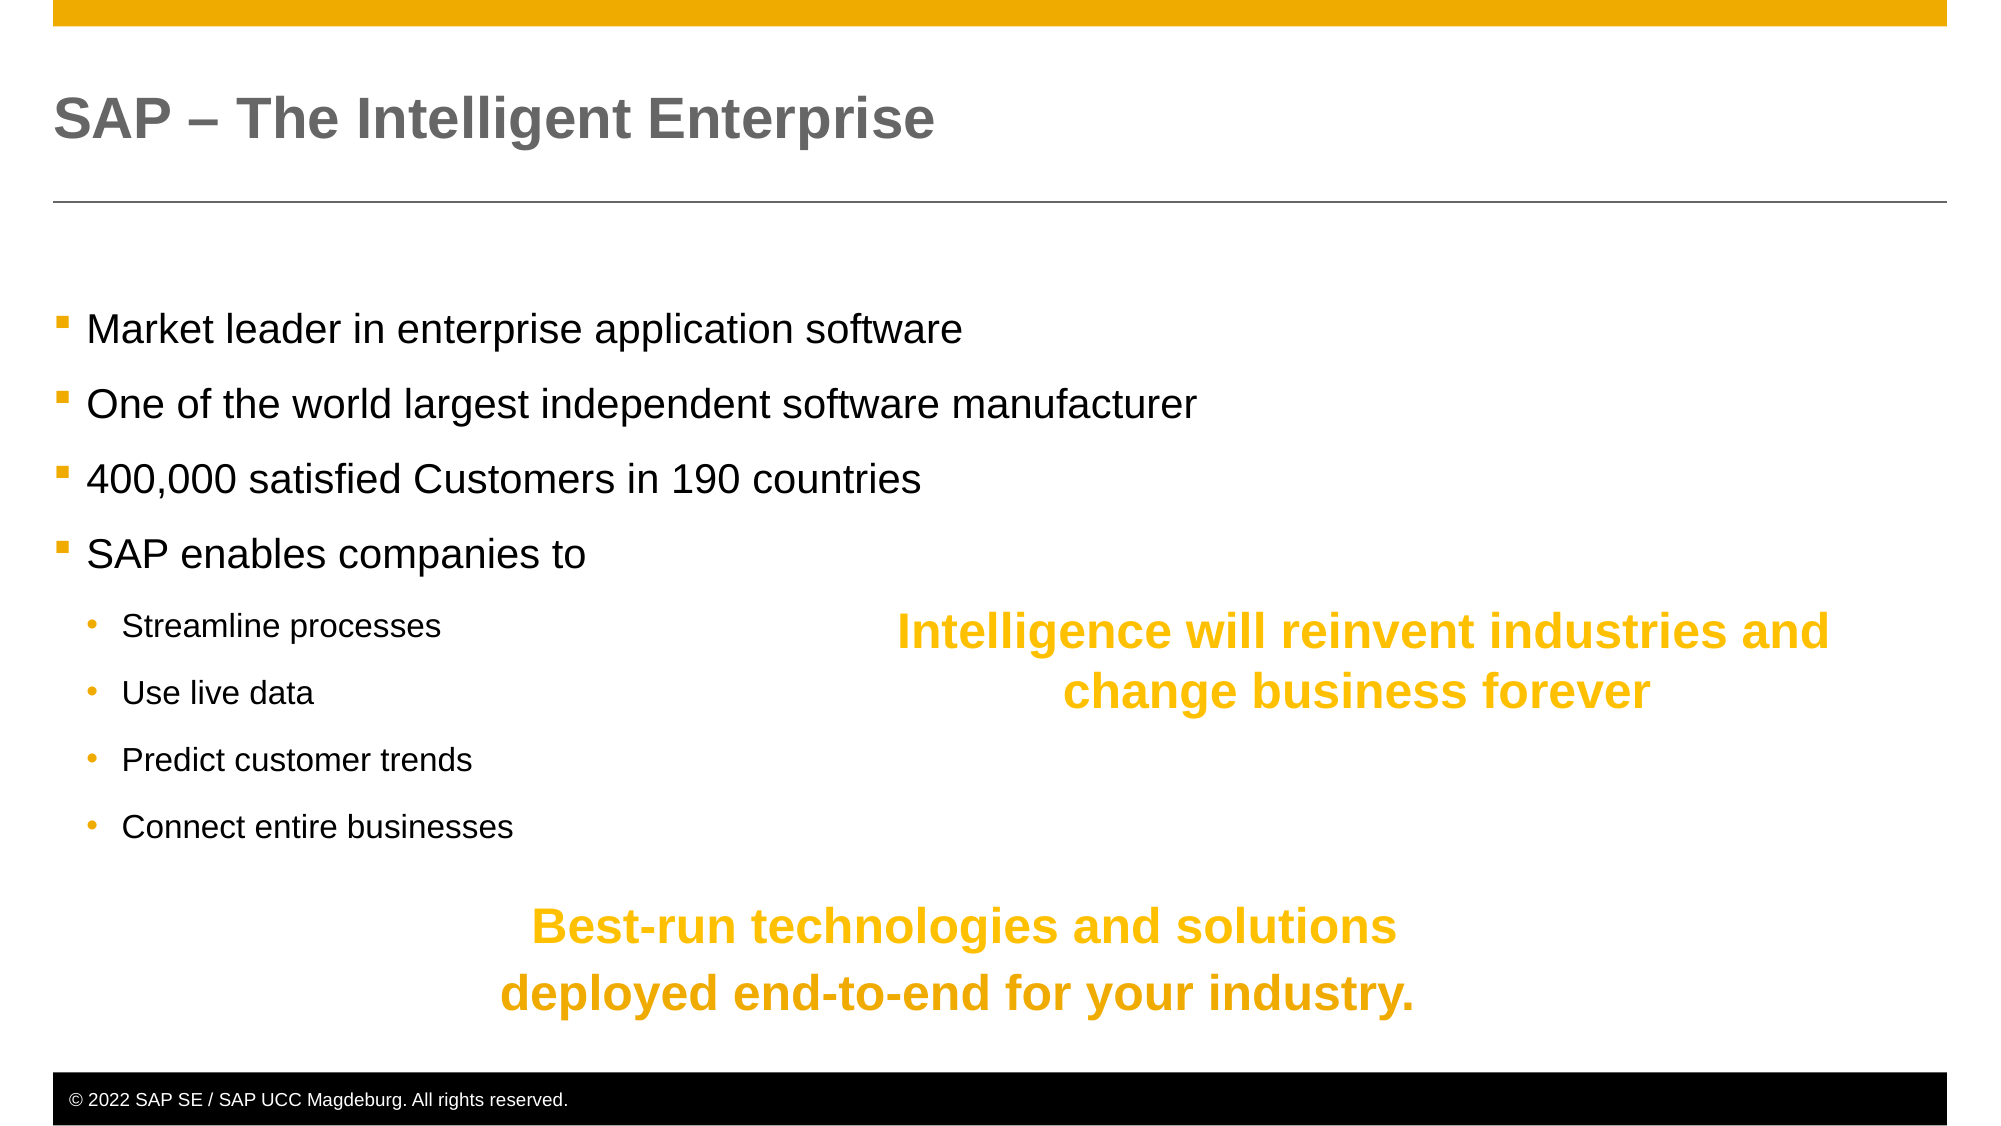

# SAP – The Intelligent Enterprise
Market leader in enterprise application software
One of the world largest independent software manufacturer
400,000 satisfied Customers in 190 countries
SAP enables companies to
Streamline processes
Use live data
Predict customer trends
Connect entire businesses

Intelligence will reinvent industries and change business forever
Best-run technologies and solutions
deployed end-to-end for your industry.